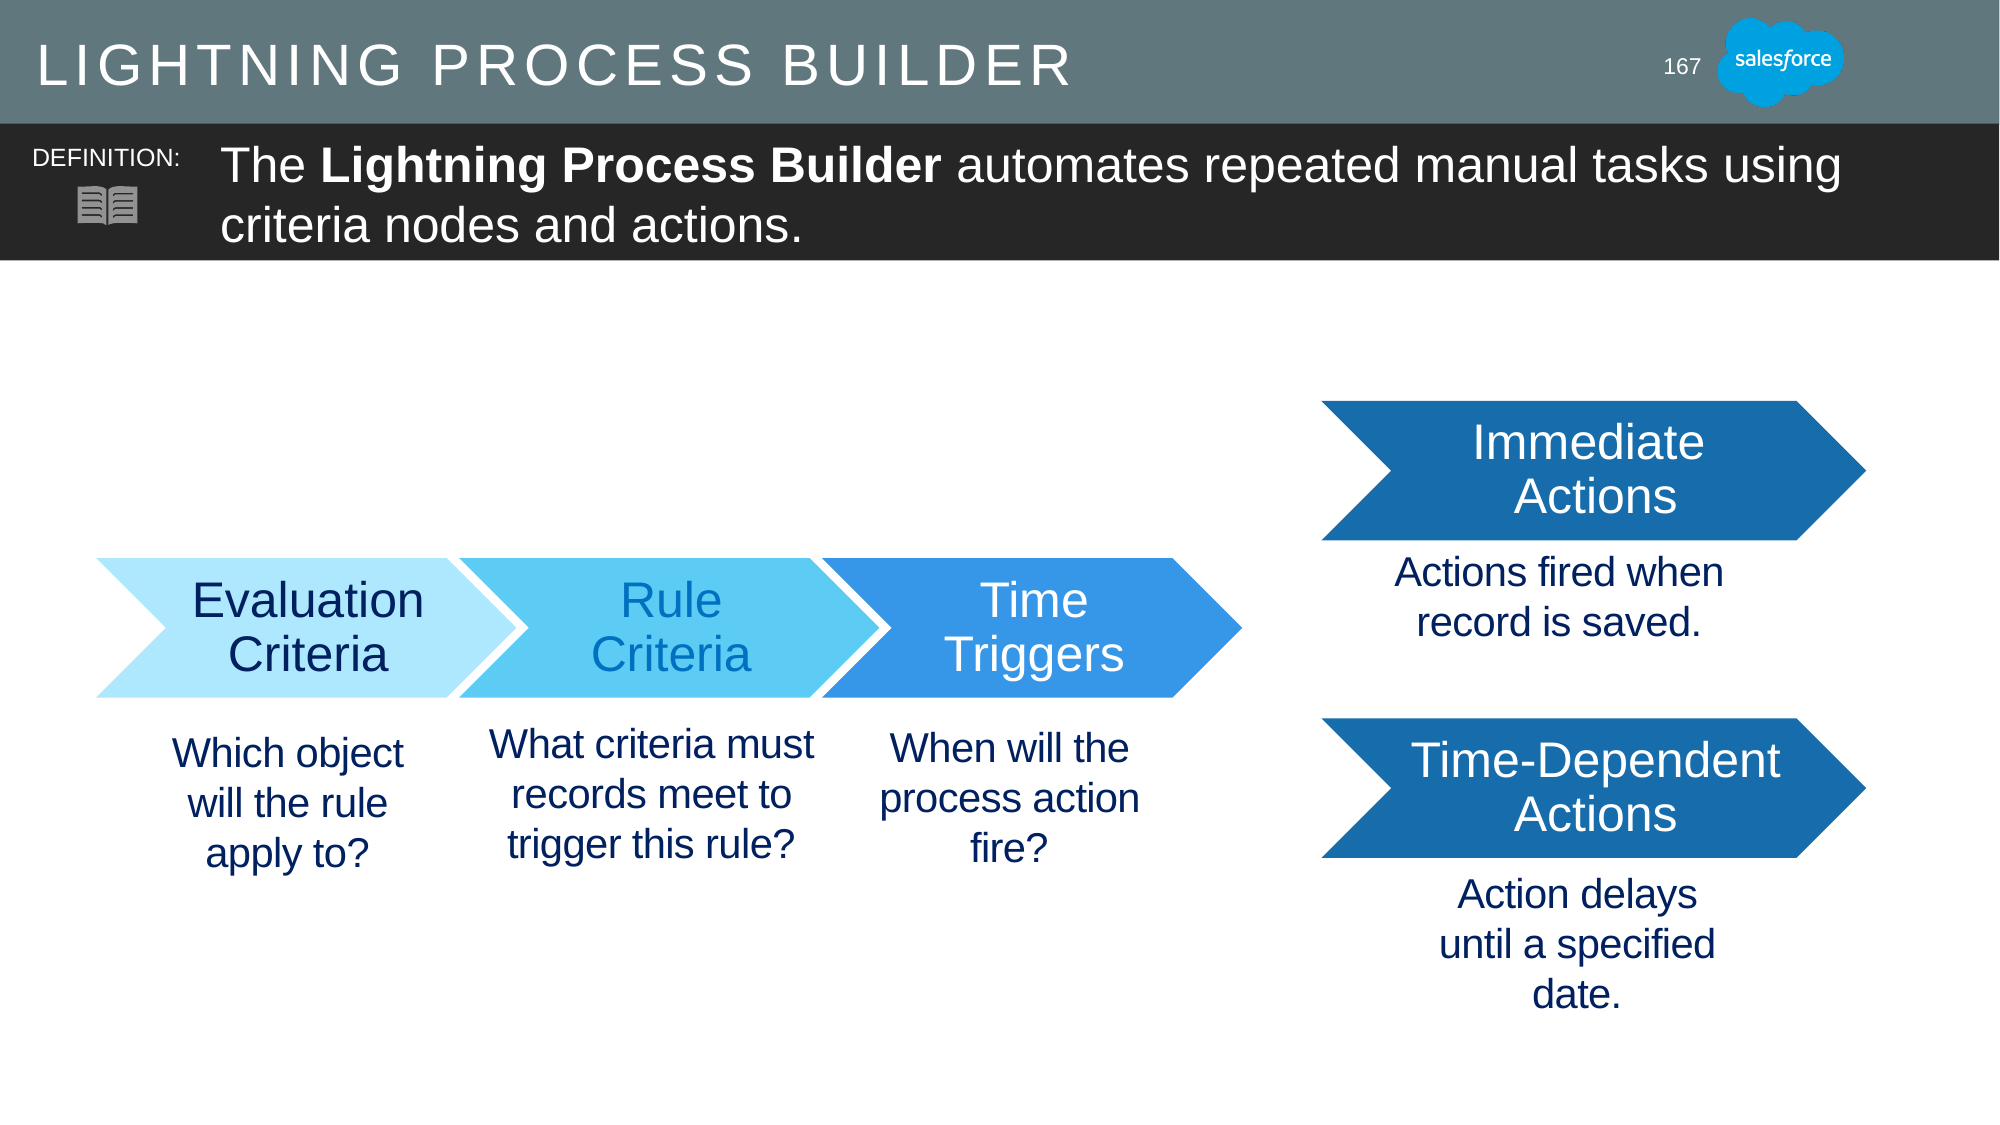

# Lightning Process builder
167
The Lightning Process Builder automates repeated manual tasks using criteria nodes and actions.
DEFINITION:

Immediate
Actions
Actions fired when record is saved.

Evaluation
Criteria

Rule
Criteria

Time
Triggers
What criteria must records meet to trigger this rule?
When will the process action fire?
Which object will the rule apply to?

Time-Dependent
Actions
Action delays until a specified date.